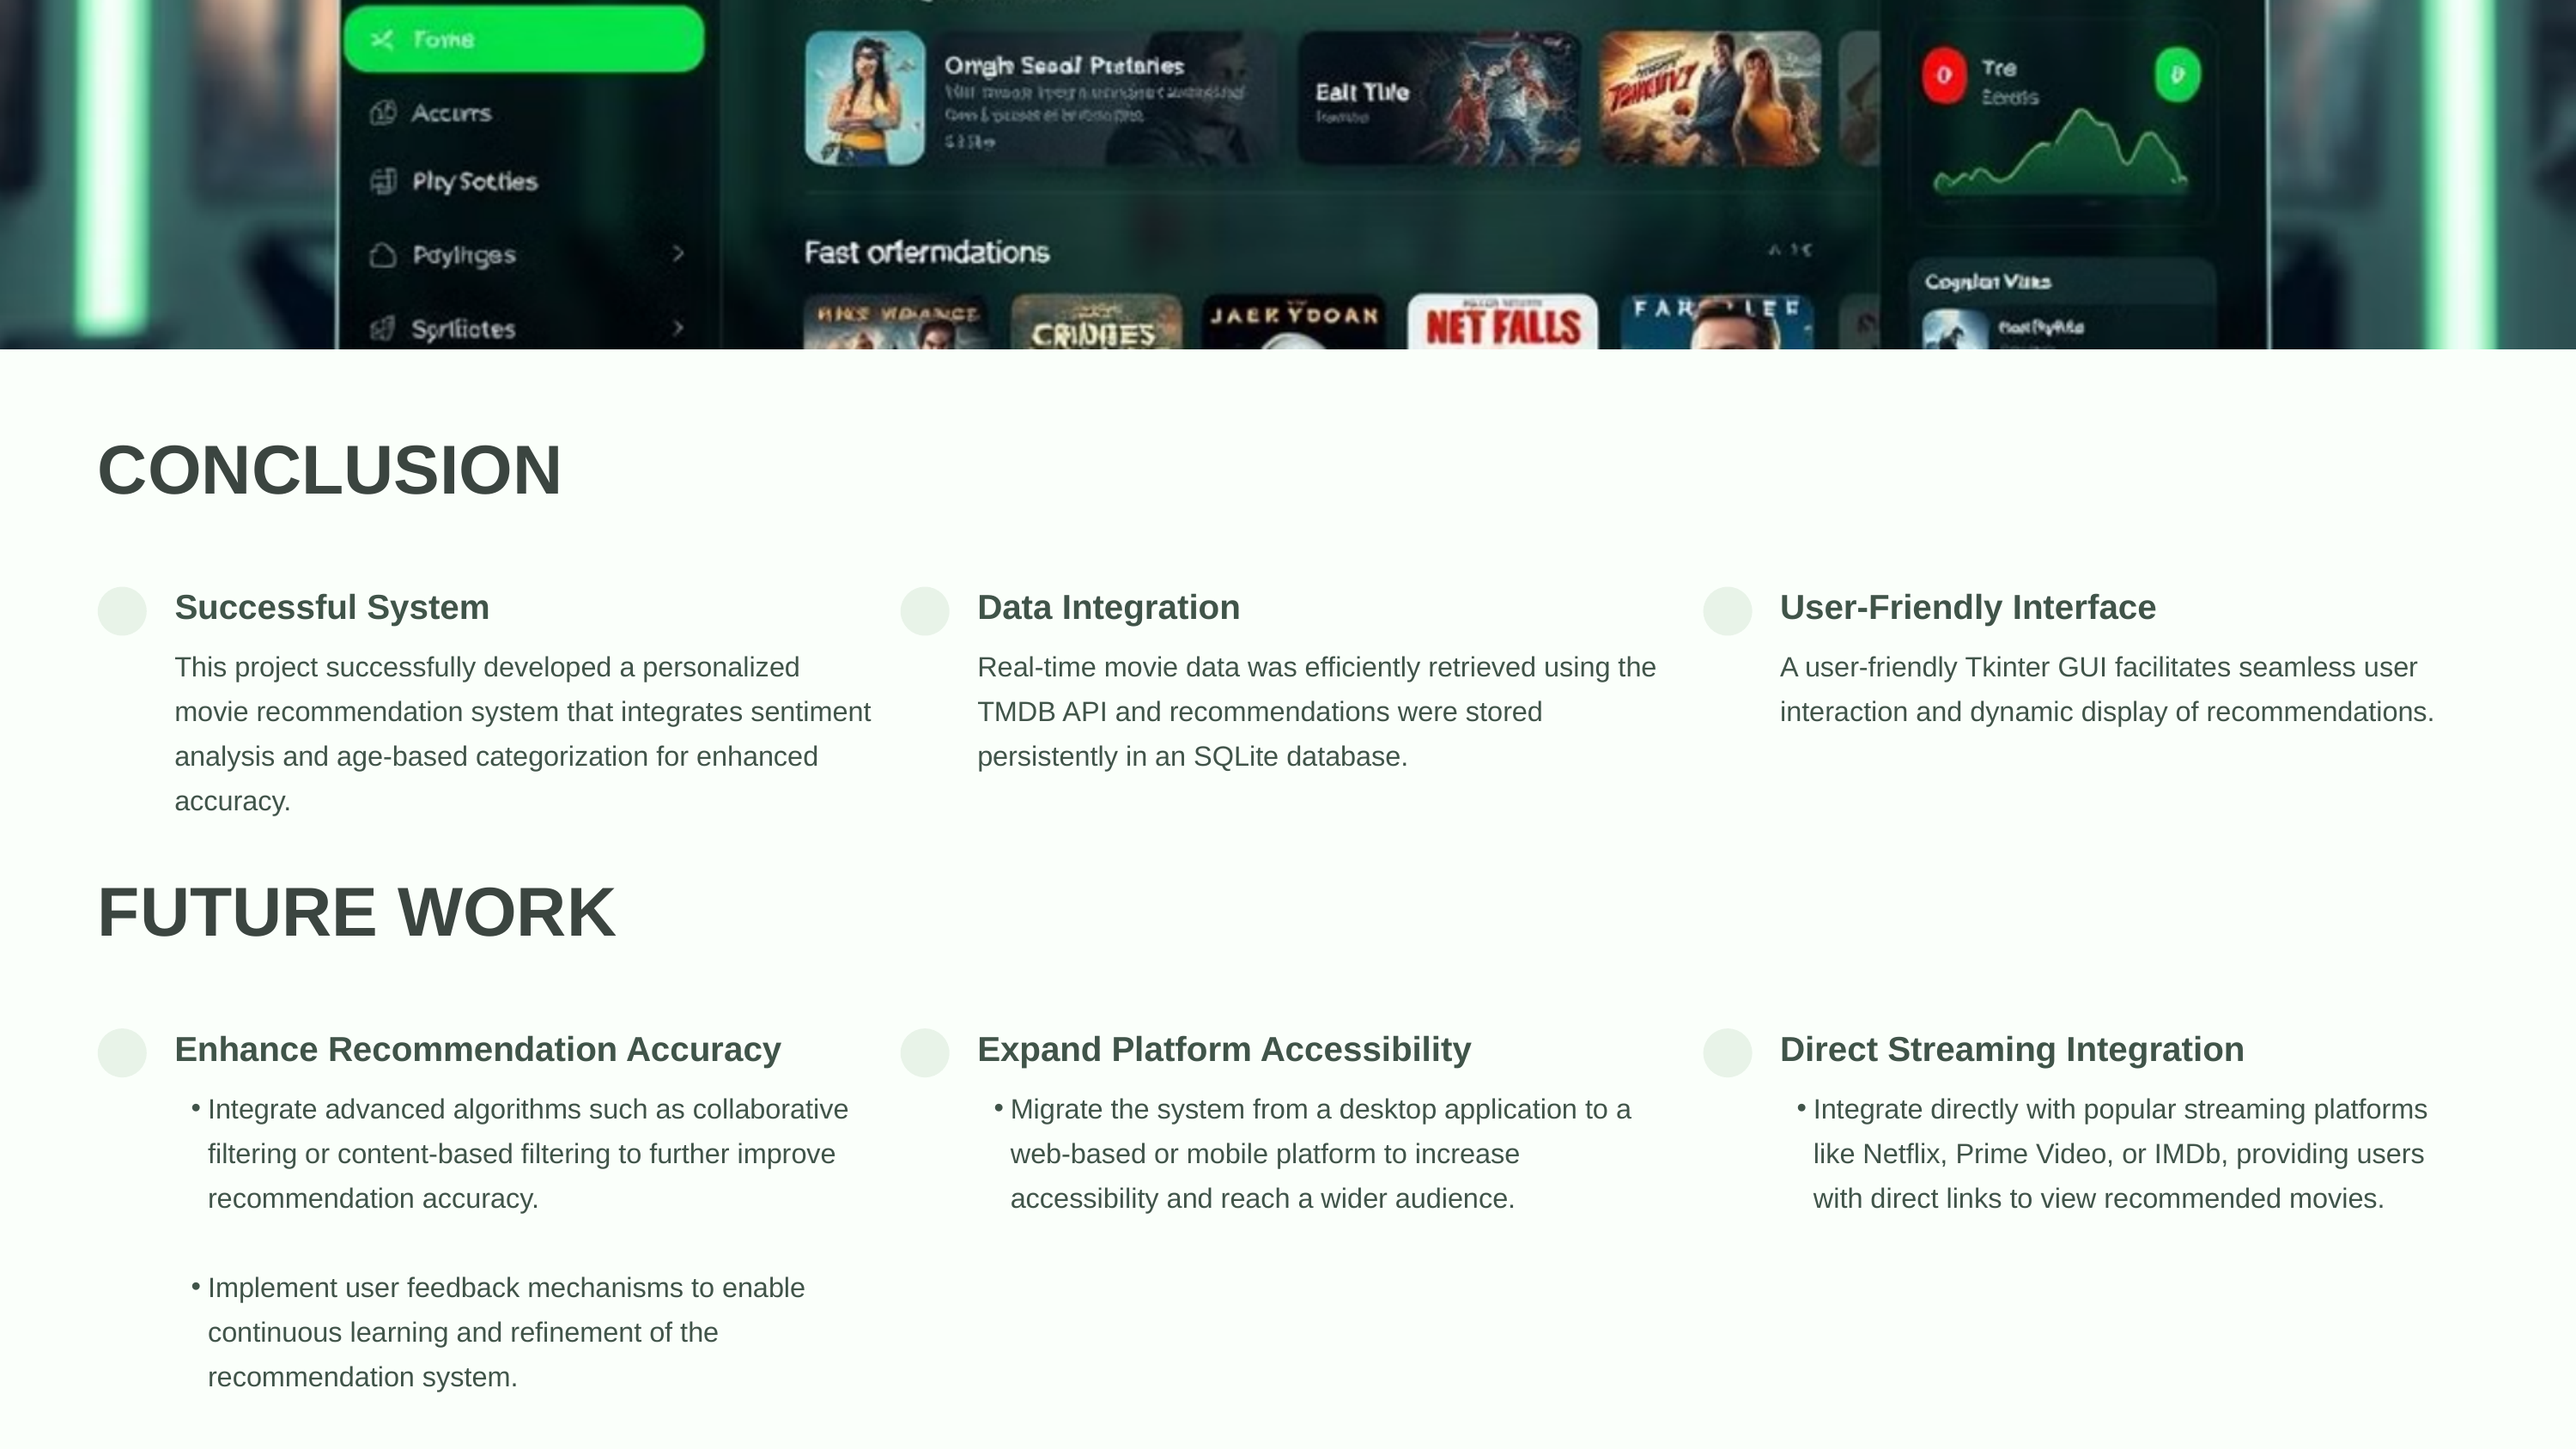

CONCLUSION
Successful System
Data Integration
User-Friendly Interface

This project successfully developed a personalized movie recommendation system that integrates sentiment analysis and age-based categorization for enhanced accuracy.
Real-time movie data was efficiently retrieved using the TMDB API and recommendations were stored persistently in an SQLite database.
A user-friendly Tkinter GUI facilitates seamless user interaction and dynamic display of recommendations.
FUTURE WORK
Enhance Recommendation Accuracy
Expand Platform Accessibility
Direct Streaming Integration

Integrate advanced algorithms such as collaborative filtering or content-based filtering to further improve recommendation accuracy.
Migrate the system from a desktop application to a web-based or mobile platform to increase accessibility and reach a wider audience.
Integrate directly with popular streaming platforms like Netflix, Prime Video, or IMDb, providing users with direct links to view recommended movies.
Implement user feedback mechanisms to enable continuous learning and refinement of the recommendation system.